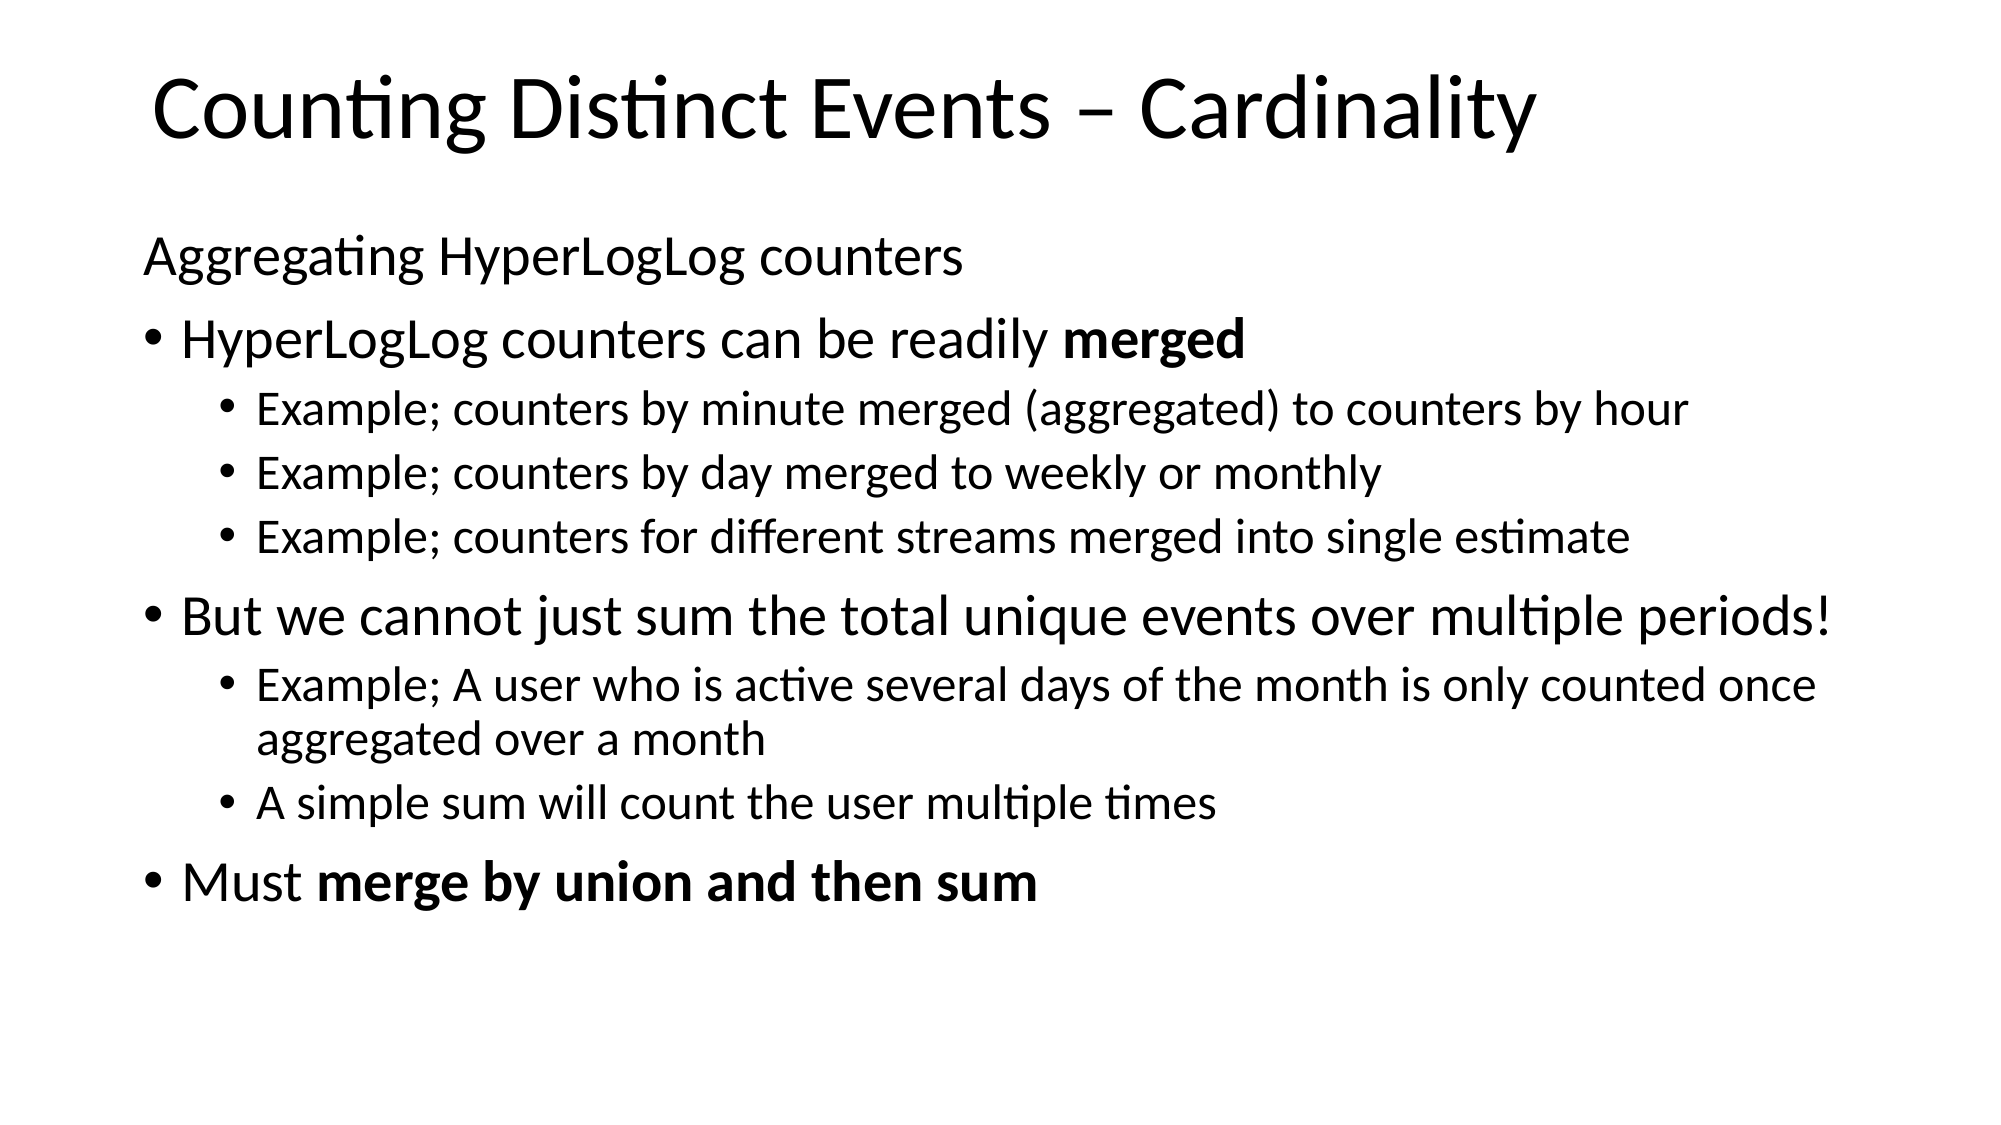

Counting Distinct Events – Cardinality
Aggregating HyperLogLog counters
HyperLogLog counters can be readily merged
Example; counters by minute merged (aggregated) to counters by hour
Example; counters by day merged to weekly or monthly
Example; counters for different streams merged into single estimate
But we cannot just sum the total unique events over multiple periods!
Example; A user who is active several days of the month is only counted once aggregated over a month
A simple sum will count the user multiple times
Must merge by union and then sum